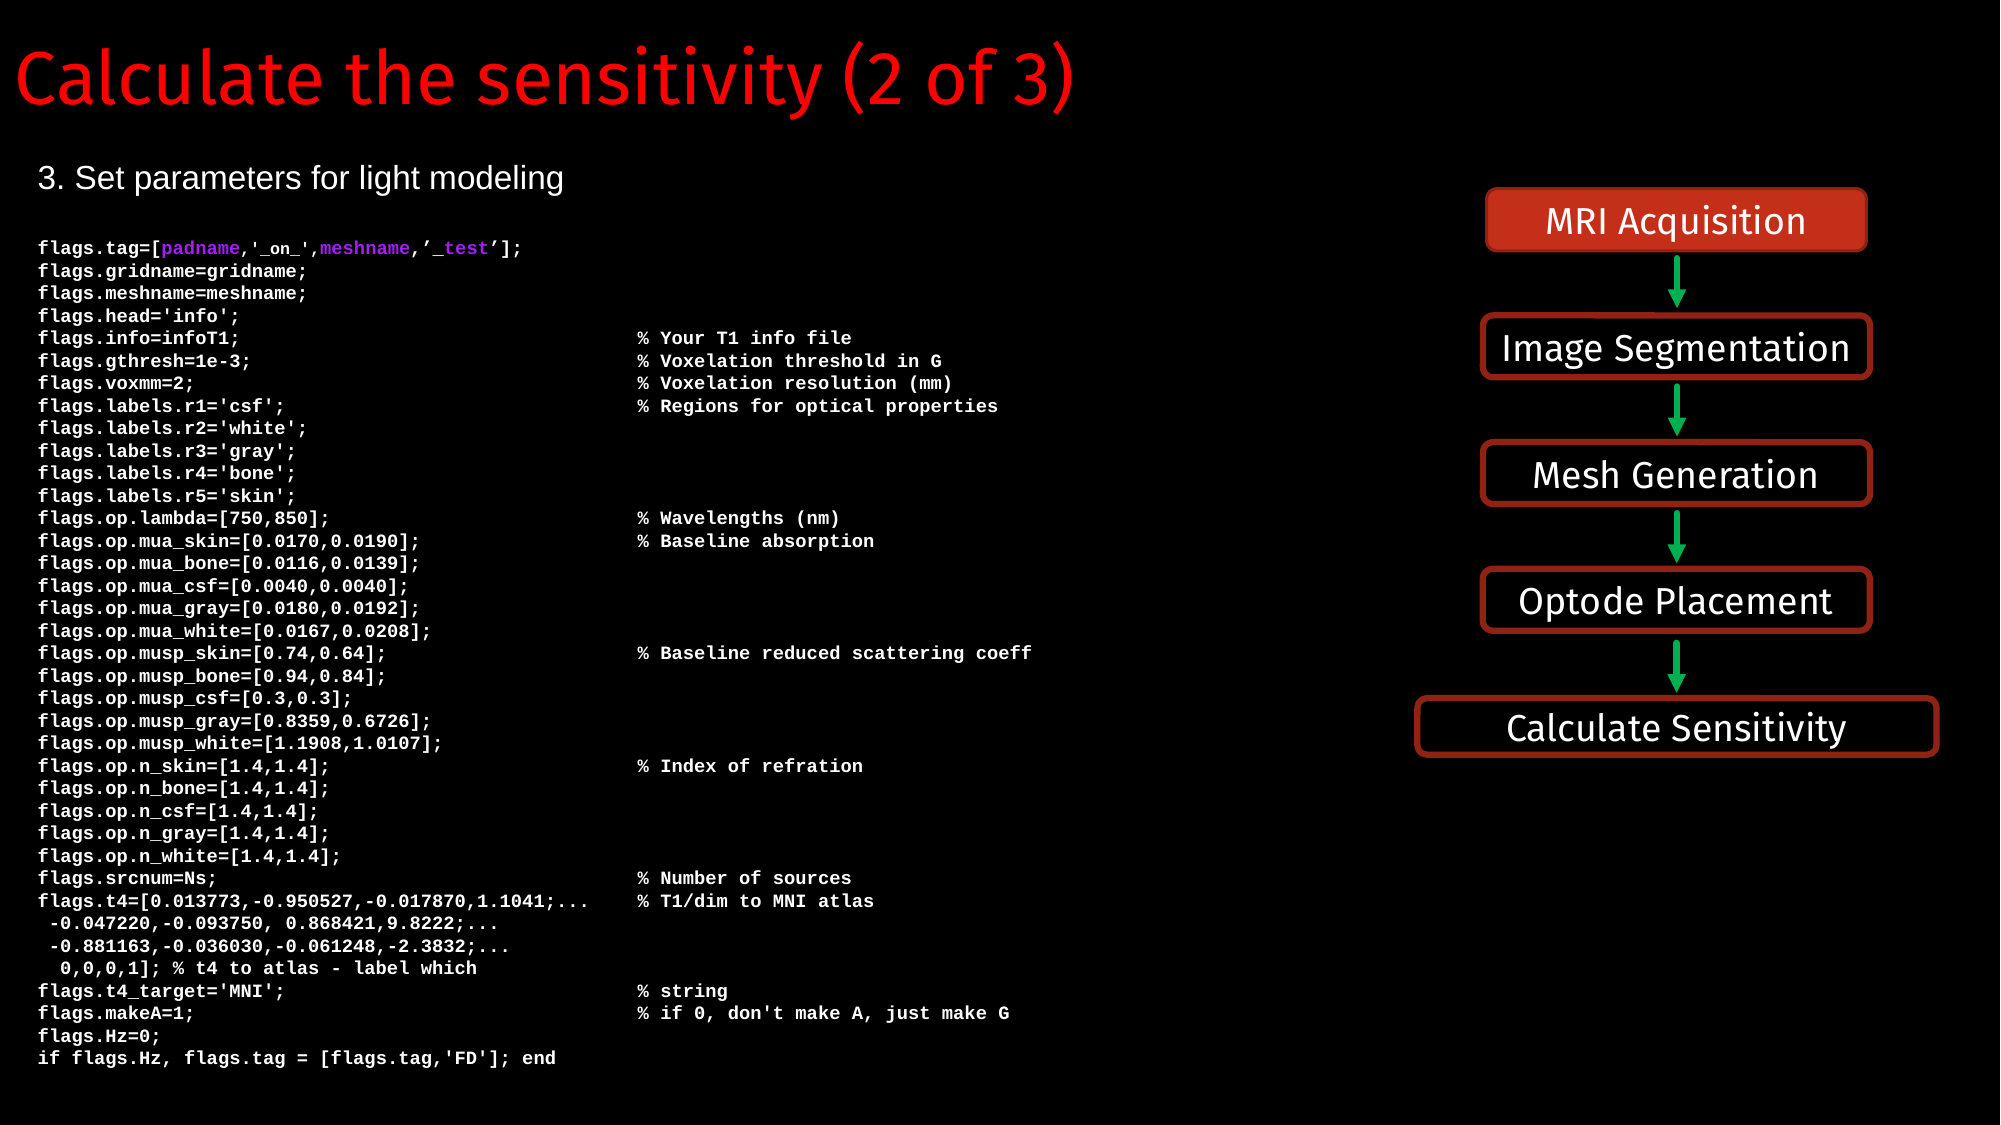

Calculate the sensitivity (2 of 3)
3. Set parameters for light modeling

flags.tag=[padname,'_on_',meshname,’_test’];
flags.gridname=gridname;
flags.meshname=meshname;
flags.head='info';
flags.info=infoT1;                  		% Your T1 info file
flags.gthresh=1e-3;                 		% Voxelation threshold in G
flags.voxmm=2;                      		% Voxelation resolution (mm)
flags.labels.r1='csf';             		% Regions for optical properties
flags.labels.r2='white';
flags.labels.r3='gray';
flags.labels.r4='bone';
flags.labels.r5='skin';
flags.op.lambda=[750,850];          		% Wavelengths (nm)
flags.op.mua_skin=[0.0170,0.0190];  		% Baseline absorption
flags.op.mua_bone=[0.0116,0.0139];
flags.op.mua_csf=[0.0040,0.0040];
flags.op.mua_gray=[0.0180,0.0192];
flags.op.mua_white=[0.0167,0.0208];
flags.op.musp_skin=[0.74,0.64];     		% Baseline reduced scattering coeff
flags.op.musp_bone=[0.94,0.84];
flags.op.musp_csf=[0.3,0.3];
flags.op.musp_gray=[0.8359,0.6726];
flags.op.musp_white=[1.1908,1.0107];
flags.op.n_skin=[1.4,1.4];          		% Index of refration
flags.op.n_bone=[1.4,1.4];
flags.op.n_csf=[1.4,1.4];
flags.op.n_gray=[1.4,1.4];
flags.op.n_white=[1.4,1.4];
flags.srcnum=Ns;                    		% Number of sources
flags.t4=[0.013773,-0.950527,-0.017870,1.1041;... 	% T1/dim to MNI atlas
 -0.047220,-0.093750, 0.868421,9.8222;...
 -0.881163,-0.036030,-0.061248,-2.3832;...
  0,0,0,1]; % t4 to atlas - label which
flags.t4_target='MNI'; 			% string
flags.makeA=1; 			% if 0, don't make A, just make G
flags.Hz=0;
if flags.Hz, flags.tag = [flags.tag,'FD']; end
MRI Acquisition
Image Segmentation
Mesh Generation
Optode Placement
Calculate Sensitivity